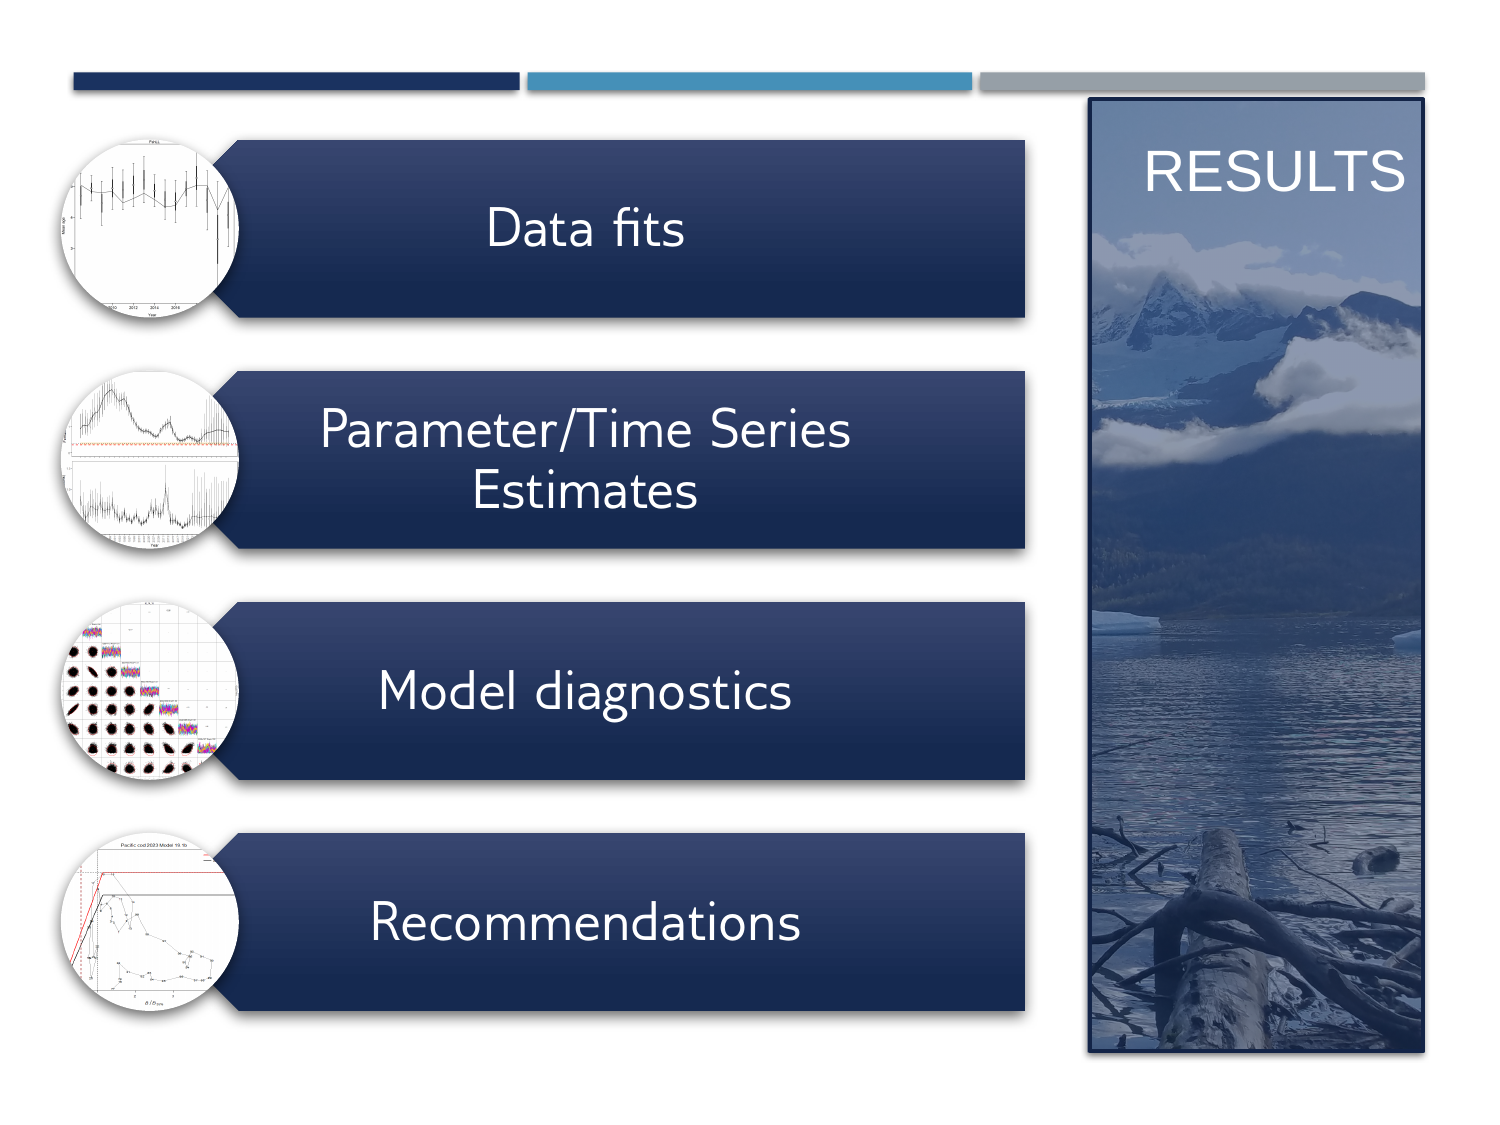

# results

Data fits
Parameter/Time Series Estimates
Model diagnostics
Recommendations